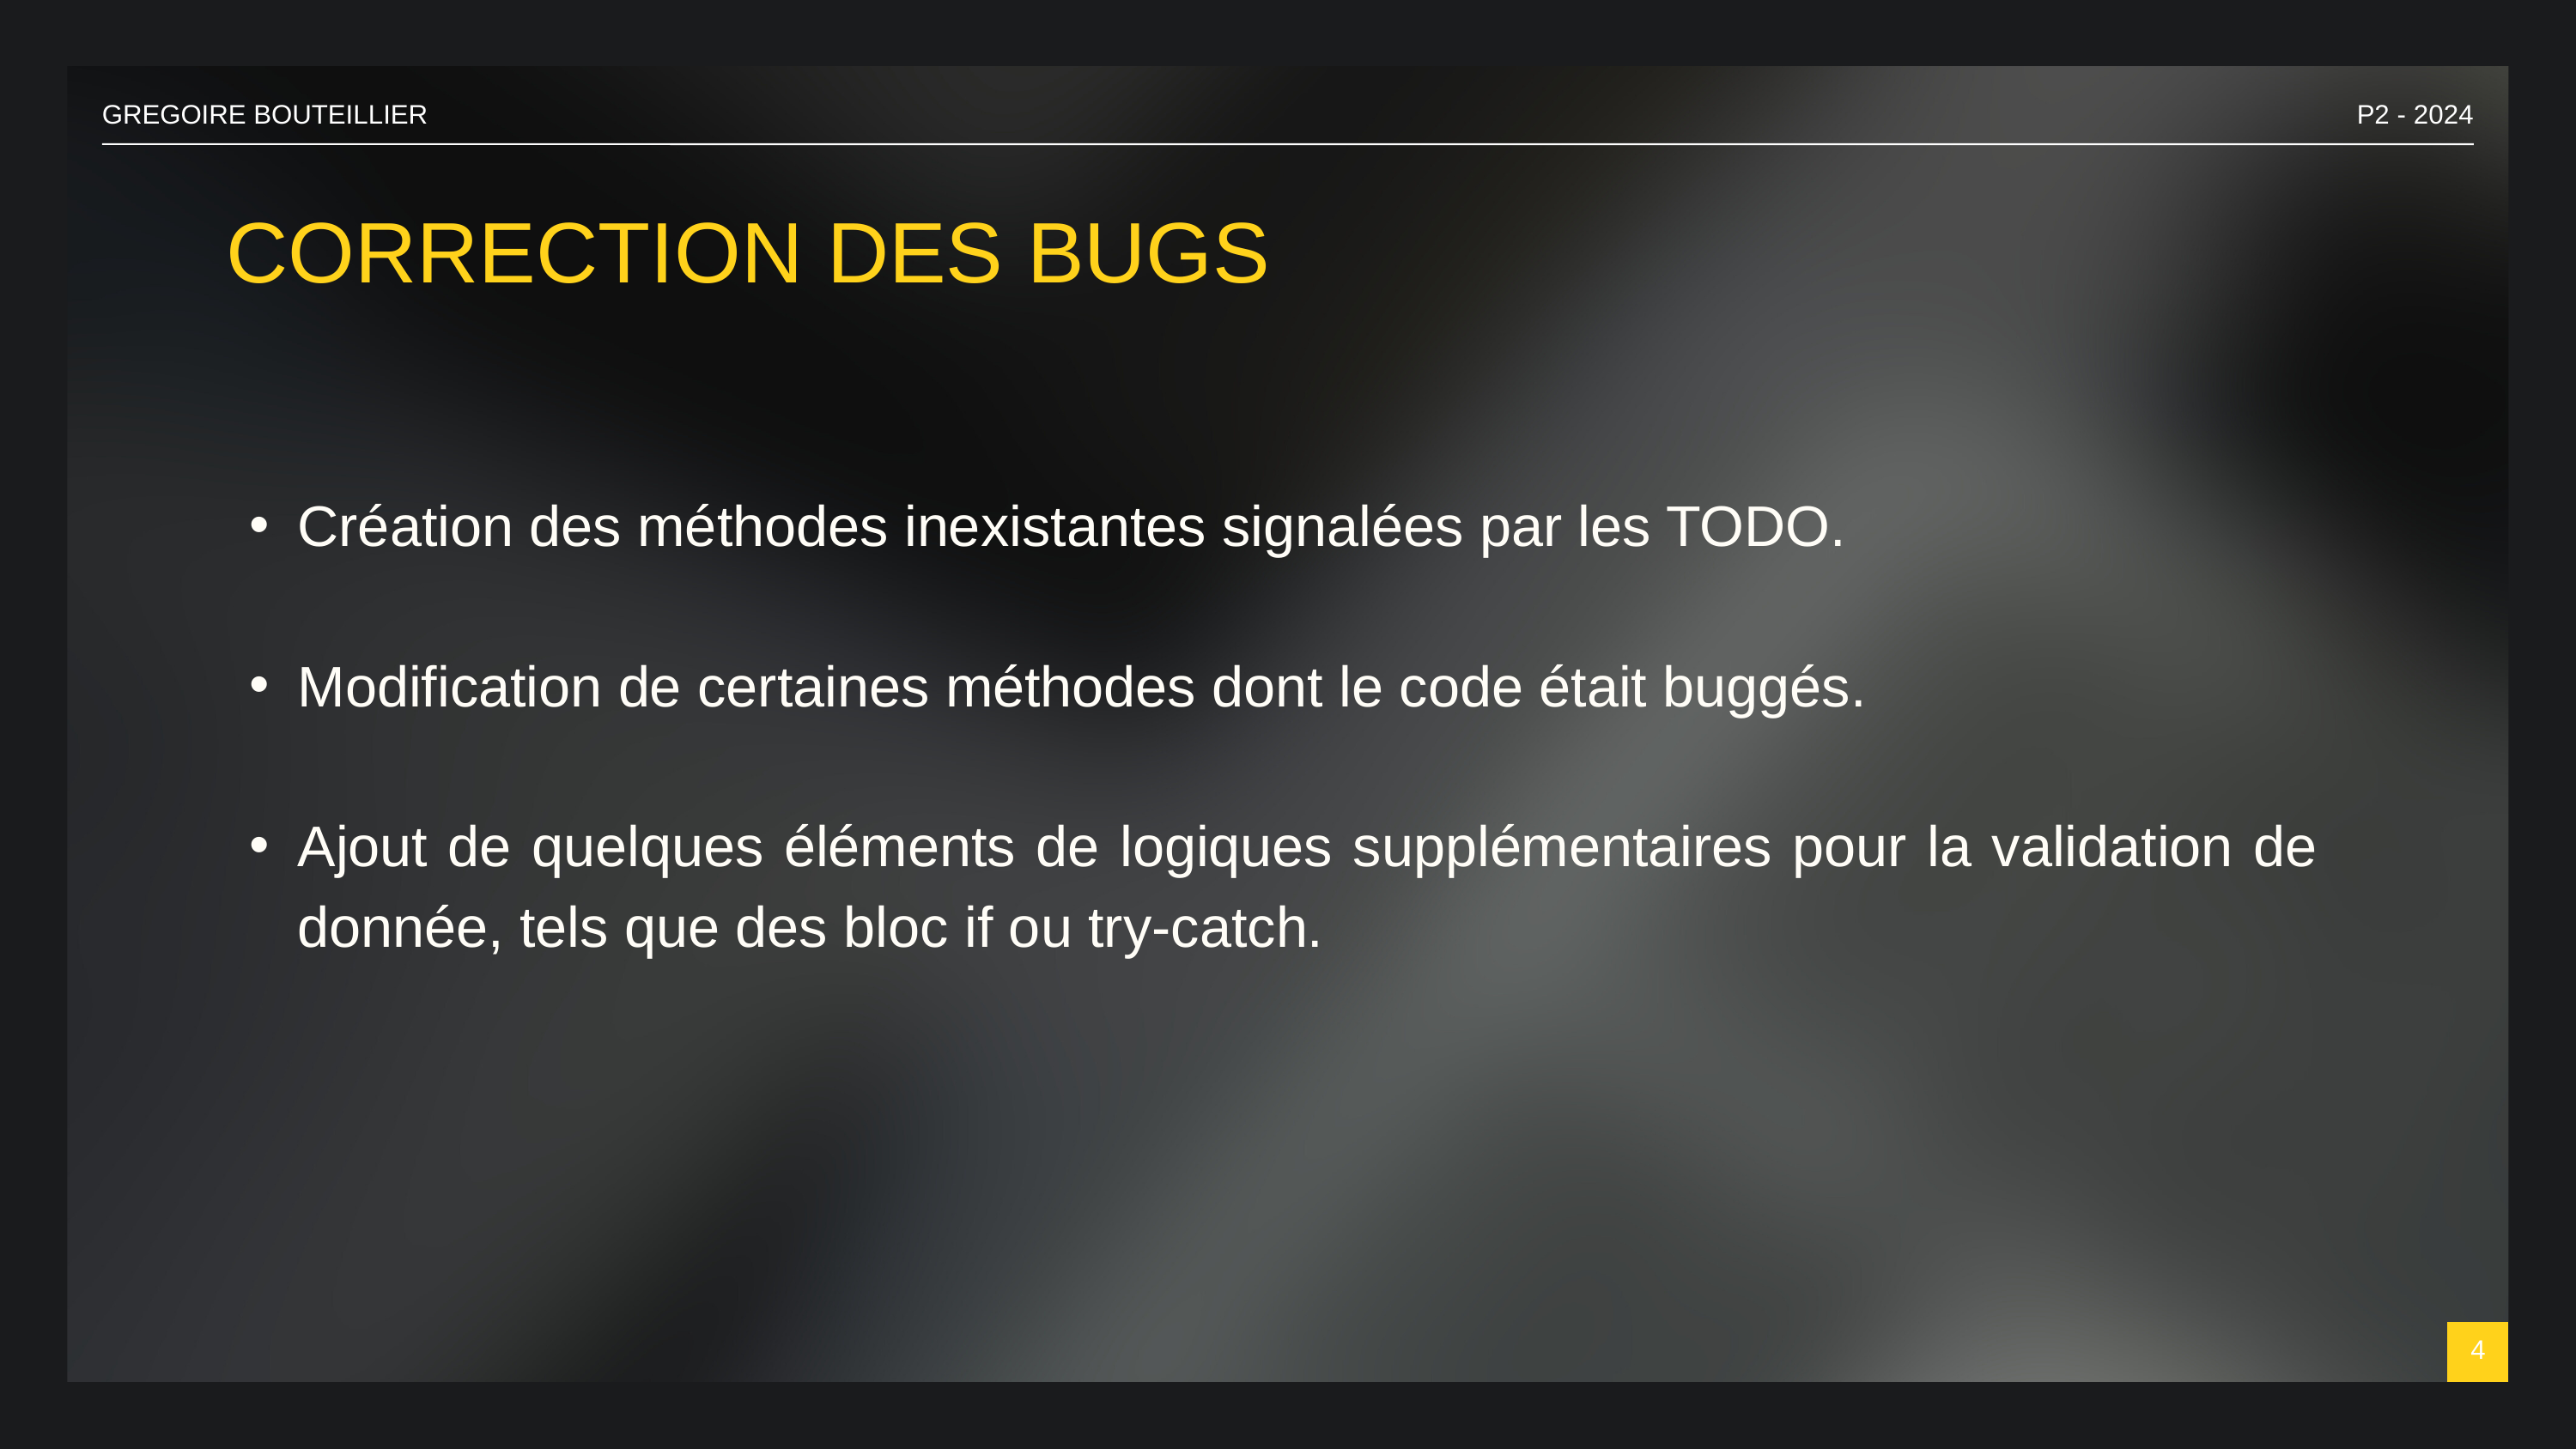

GREGOIRE BOUTEILLIER
P2 - 2024

CORRECTION DES BUGS
Création des méthodes inexistantes signalées par les TODO.

Modification de certaines méthodes dont le code était buggés.

Ajout de quelques éléments de logiques supplémentaires pour la validation de donnée, tels que des bloc if ou try-catch.

4